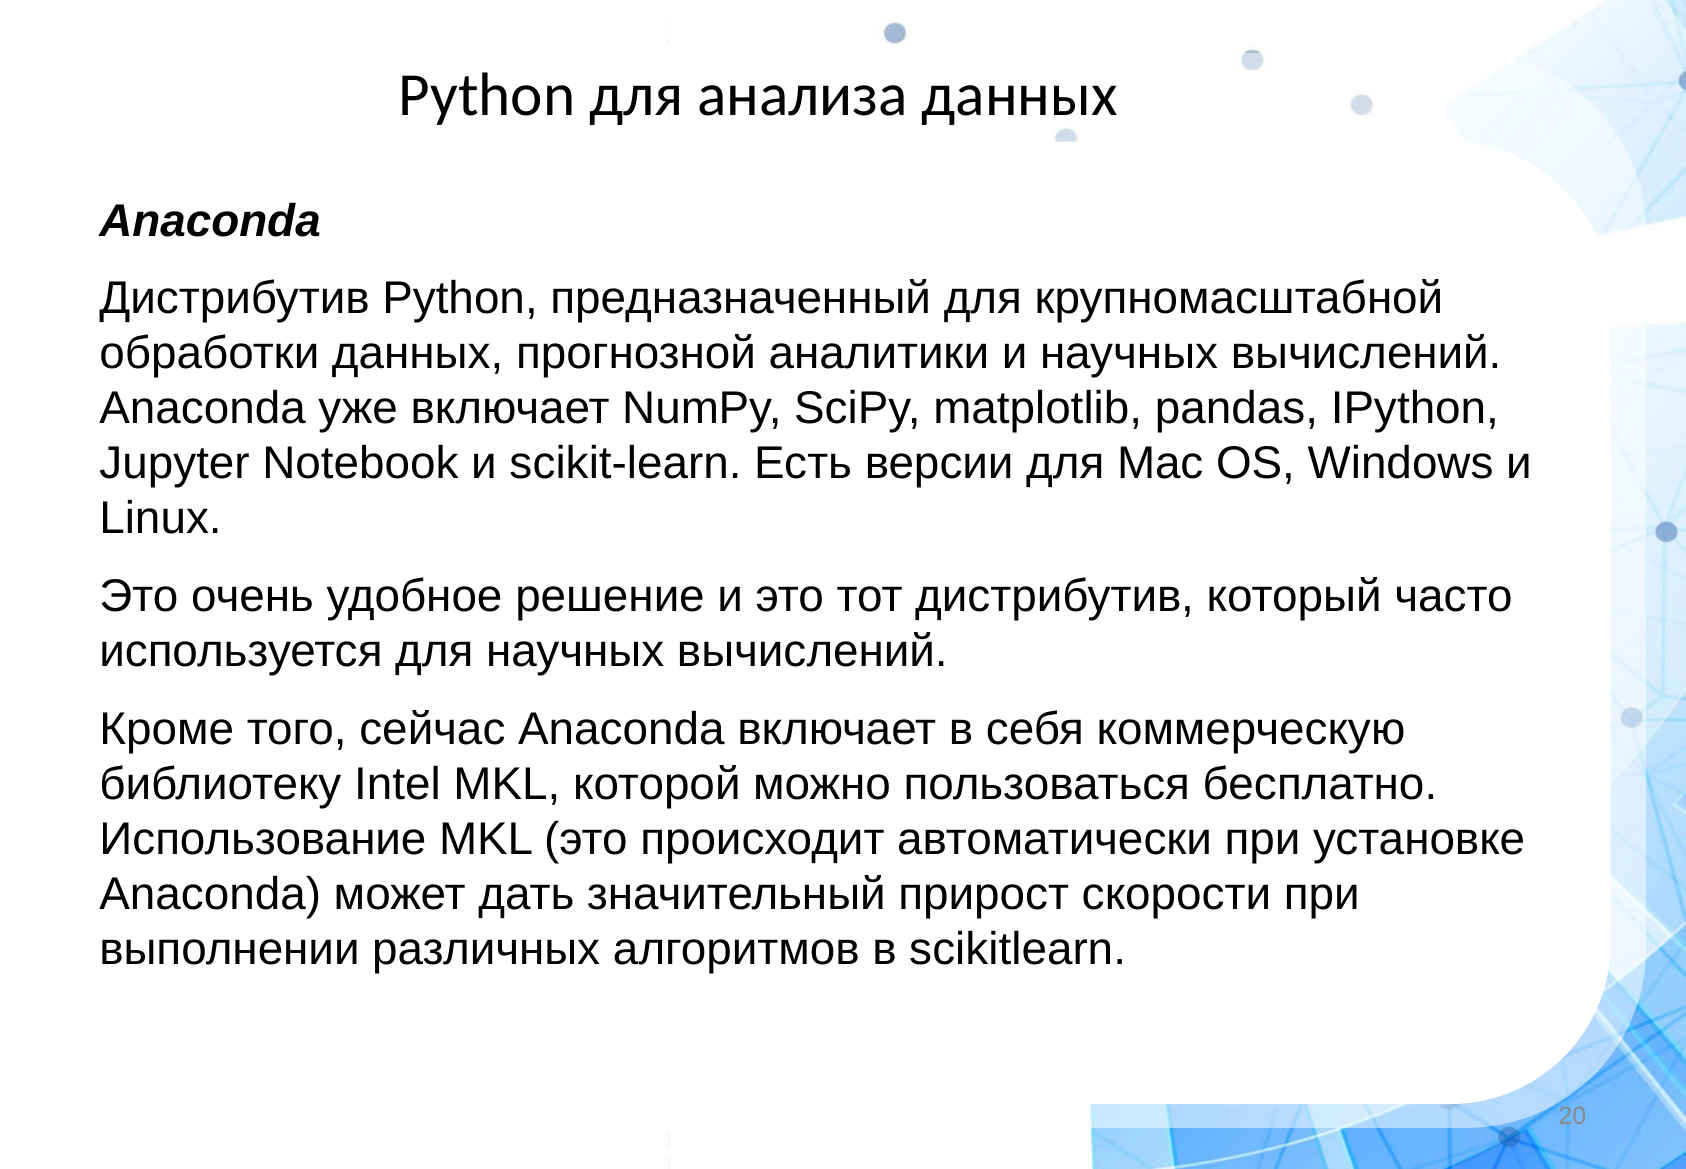

Python для анализа данных

Аnaconda
Дистрибутив Python, предназначенный для крупномасштабной
обработки данных, прогнозной аналитики и научных вычислений.
Anaconda уже включает NumPy, SciPy, matplotlib, pandas, IPython,
Jupyter Notebook и scikit-learn. Есть версии для Mac OS, Windows и
Linux.
Это очень удобное решение и это тот дистрибутив, который часто используется для научных вычислений.
Кроме того, сейчас Anaconda включает в себя коммерческую библиотеку Intel MKL, которой можно пользоваться бесплатно. Использование MKL (это происходит автоматически при установке Anaconda) может дать значительный прирост скорости при выполнении различных алгоритмов в scikitlearn.
20